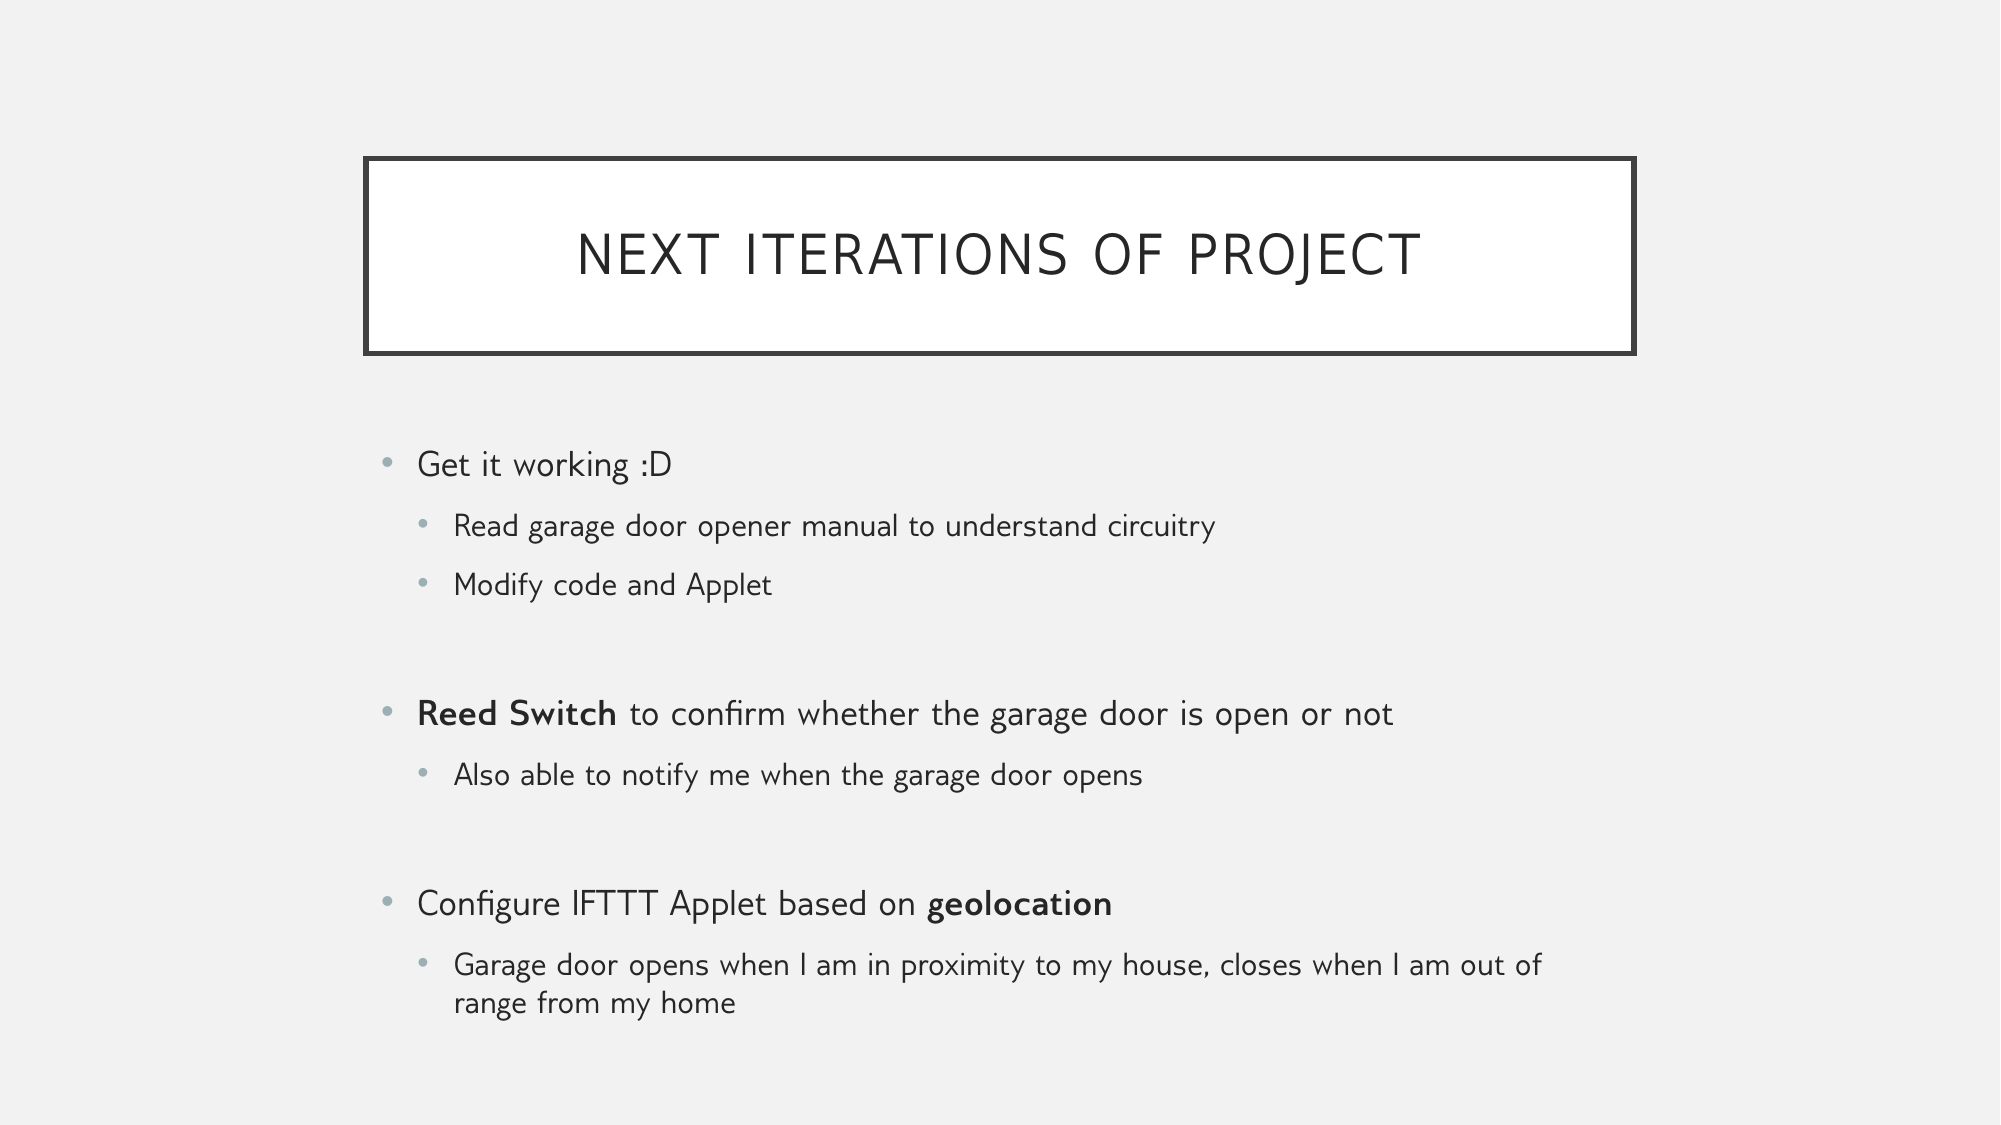

# Next Iterations of Project
Get it working :D
Read garage door opener manual to understand circuitry
Modify code and Applet

Reed Switch to confirm whether the garage door is open or not
Also able to notify me when the garage door opens

Configure IFTTT Applet based on geolocation
Garage door opens when I am in proximity to my house, closes when I am out of range from my home